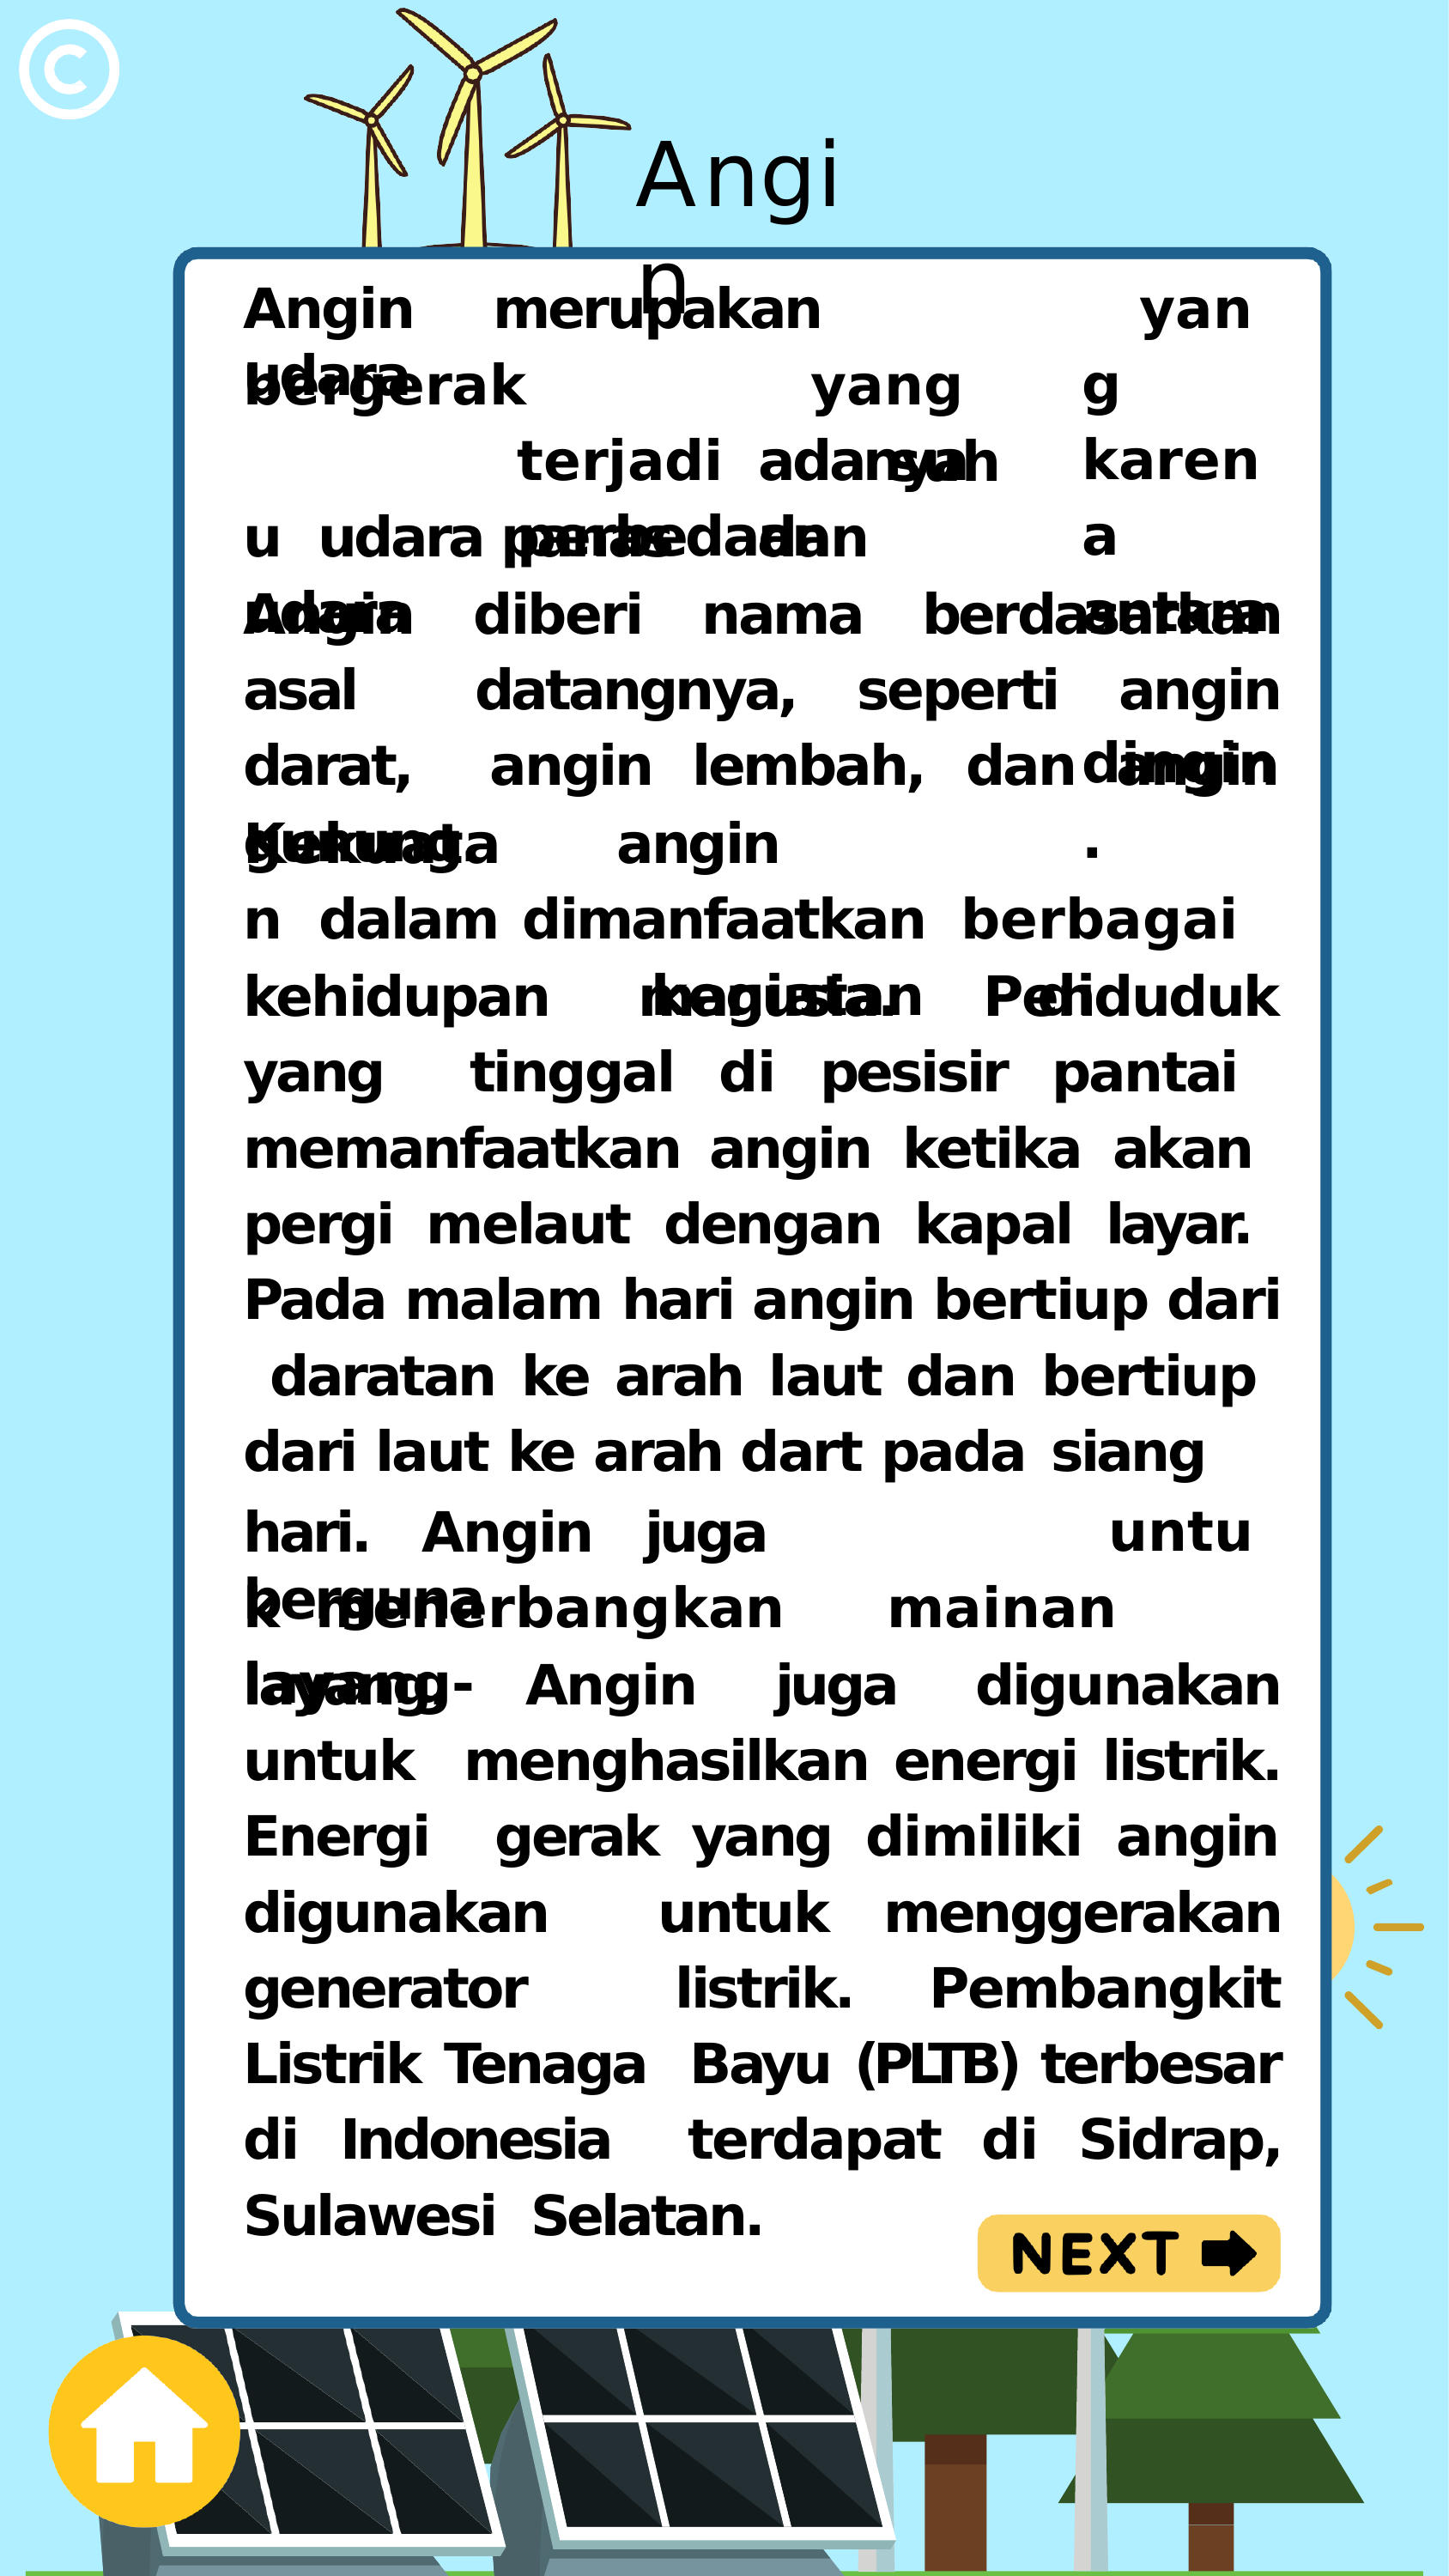

# Angin
yang  karena  antara  dingin.
Angin	merupakan	udara
bergerak		yang	terjadi  adanya	perbedaan
suhu  udara	panas	dan	udara
Angin diberi nama berdasarkan asal  datangnya, seperti angin darat,  angin lembah, dan angin gunung.
Kekuatan  dalam
angin	dimanfaatkan  berbagai	kegiatan	di
kehidupan manusia. Penduduk yang  tinggal di pesisir pantai  memanfaatkan angin ketika akan  pergi melaut dengan kapal layar.  Pada malam hari angin bertiup dari  daratan ke arah laut dan bertiup  dari laut ke arah dart pada siang
untuk  menerbangkan	mainan	layang-
hari.	Angin	juga	berguna
layang. Angin juga digunakan untuk  menghasilkan energi listrik. Energi  gerak yang dimiliki angin digunakan  untuk menggerakan generator  listrik. Pembangkit Listrik Tenaga  Bayu (PLTB) terbesar di Indonesia  terdapat di Sidrap, Sulawesi  Selatan.